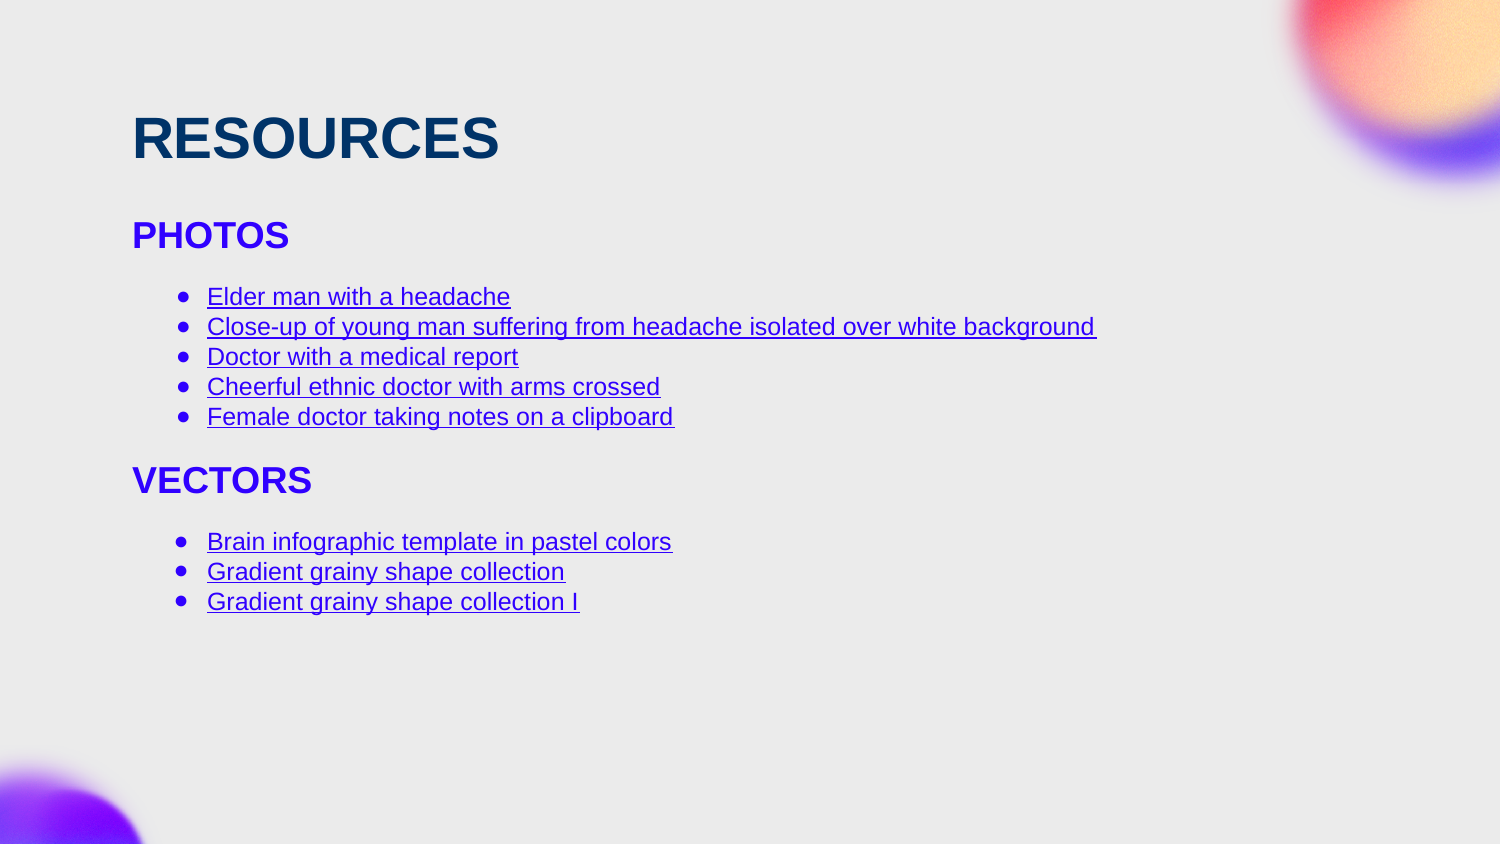

# RESOURCES
PHOTOS
Elder man with a headache
Close-up of young man suffering from headache isolated over white background
Doctor with a medical report
Cheerful ethnic doctor with arms crossed
Female doctor taking notes on a clipboard
VECTORS
Brain infographic template in pastel colors
Gradient grainy shape collection
Gradient grainy shape collection I